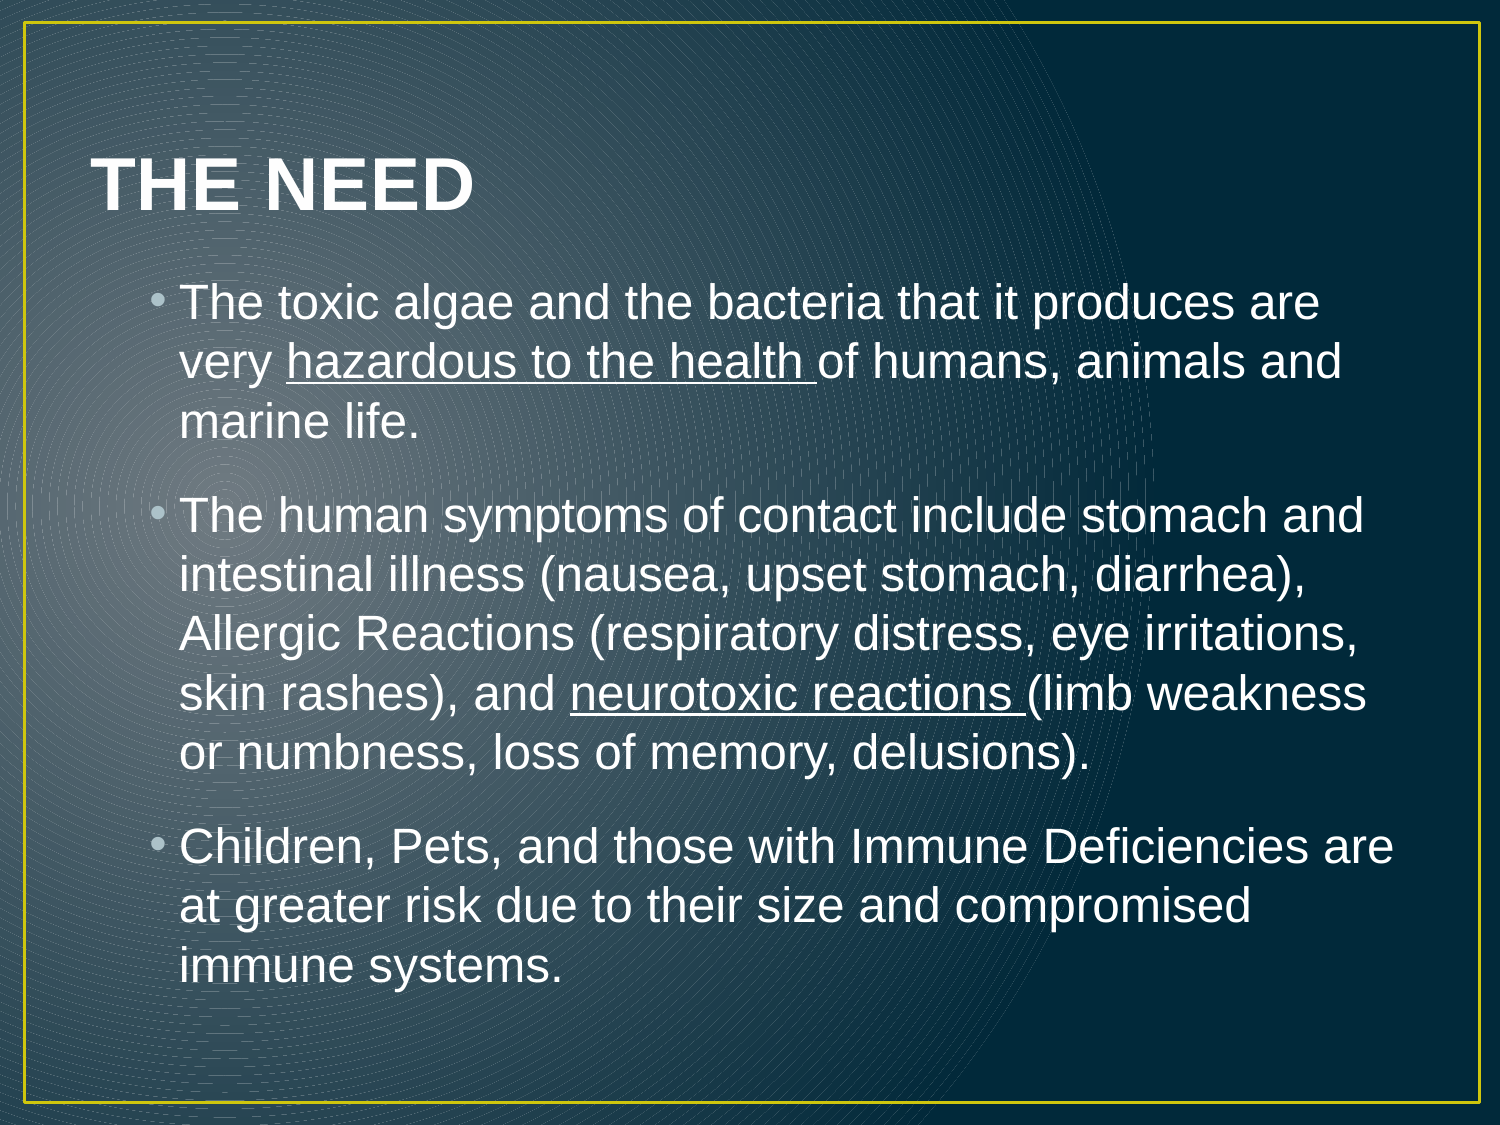

# THE NEED
The toxic algae and the bacteria that it produces are very hazardous to the health of humans, animals and marine life.
The human symptoms of contact include stomach and intestinal illness (nausea, upset stomach, diarrhea), Allergic Reactions (respiratory distress, eye irritations, skin rashes), and neurotoxic reactions (limb weakness or numbness, loss of memory, delusions).
Children, Pets, and those with Immune Deficiencies are at greater risk due to their size and compromised immune systems.